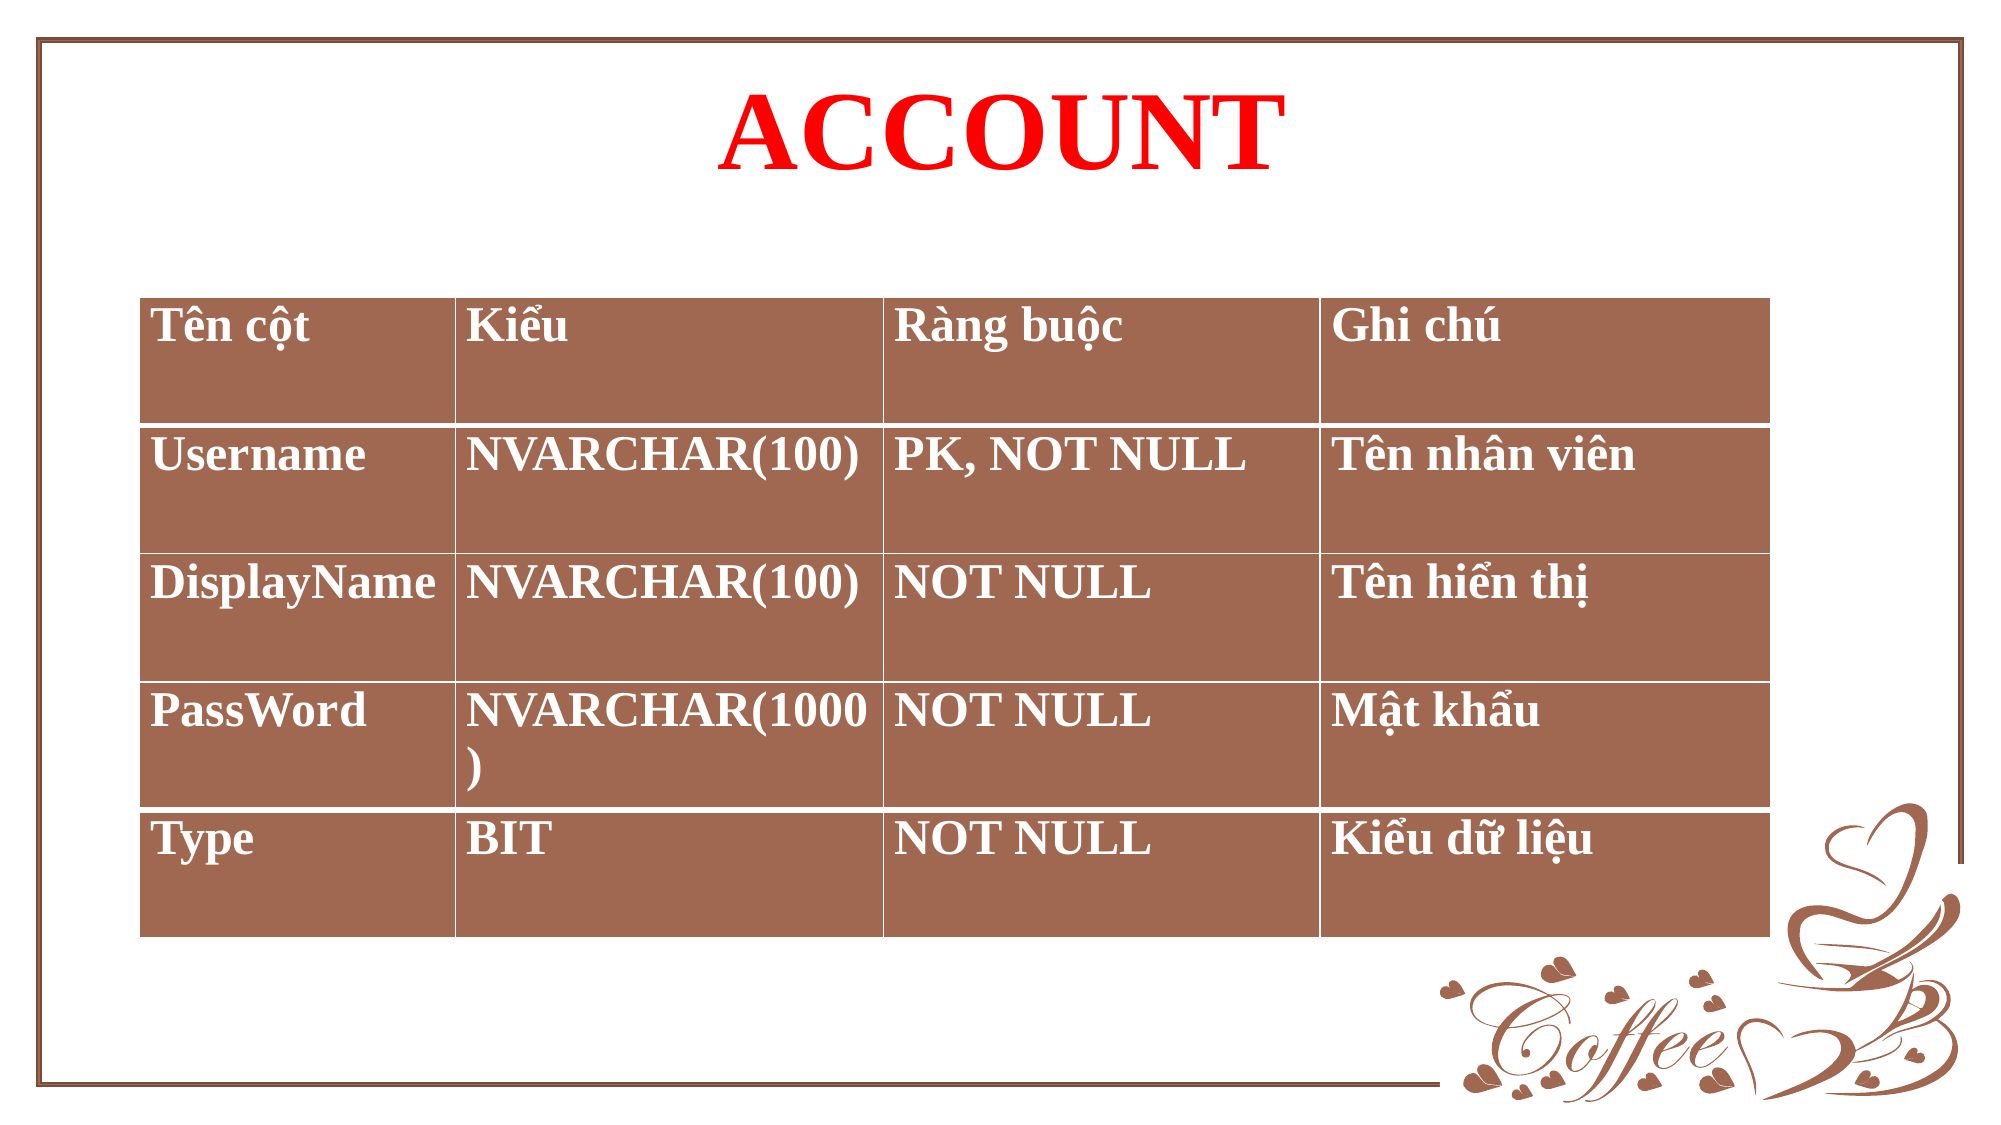

ACCOUNT
| Tên cột | Kiểu | Ràng buộc | Ghi chú |
| --- | --- | --- | --- |
| Username | NVARCHAR(100) | PK, NOT NULL | Tên nhân viên |
| DisplayName | NVARCHAR(100) | NOT NULL | Tên hiển thị |
| PassWord | NVARCHAR(1000) | NOT NULL | Mật khẩu |
| Type | BIT | NOT NULL | Kiểu dữ liệu |